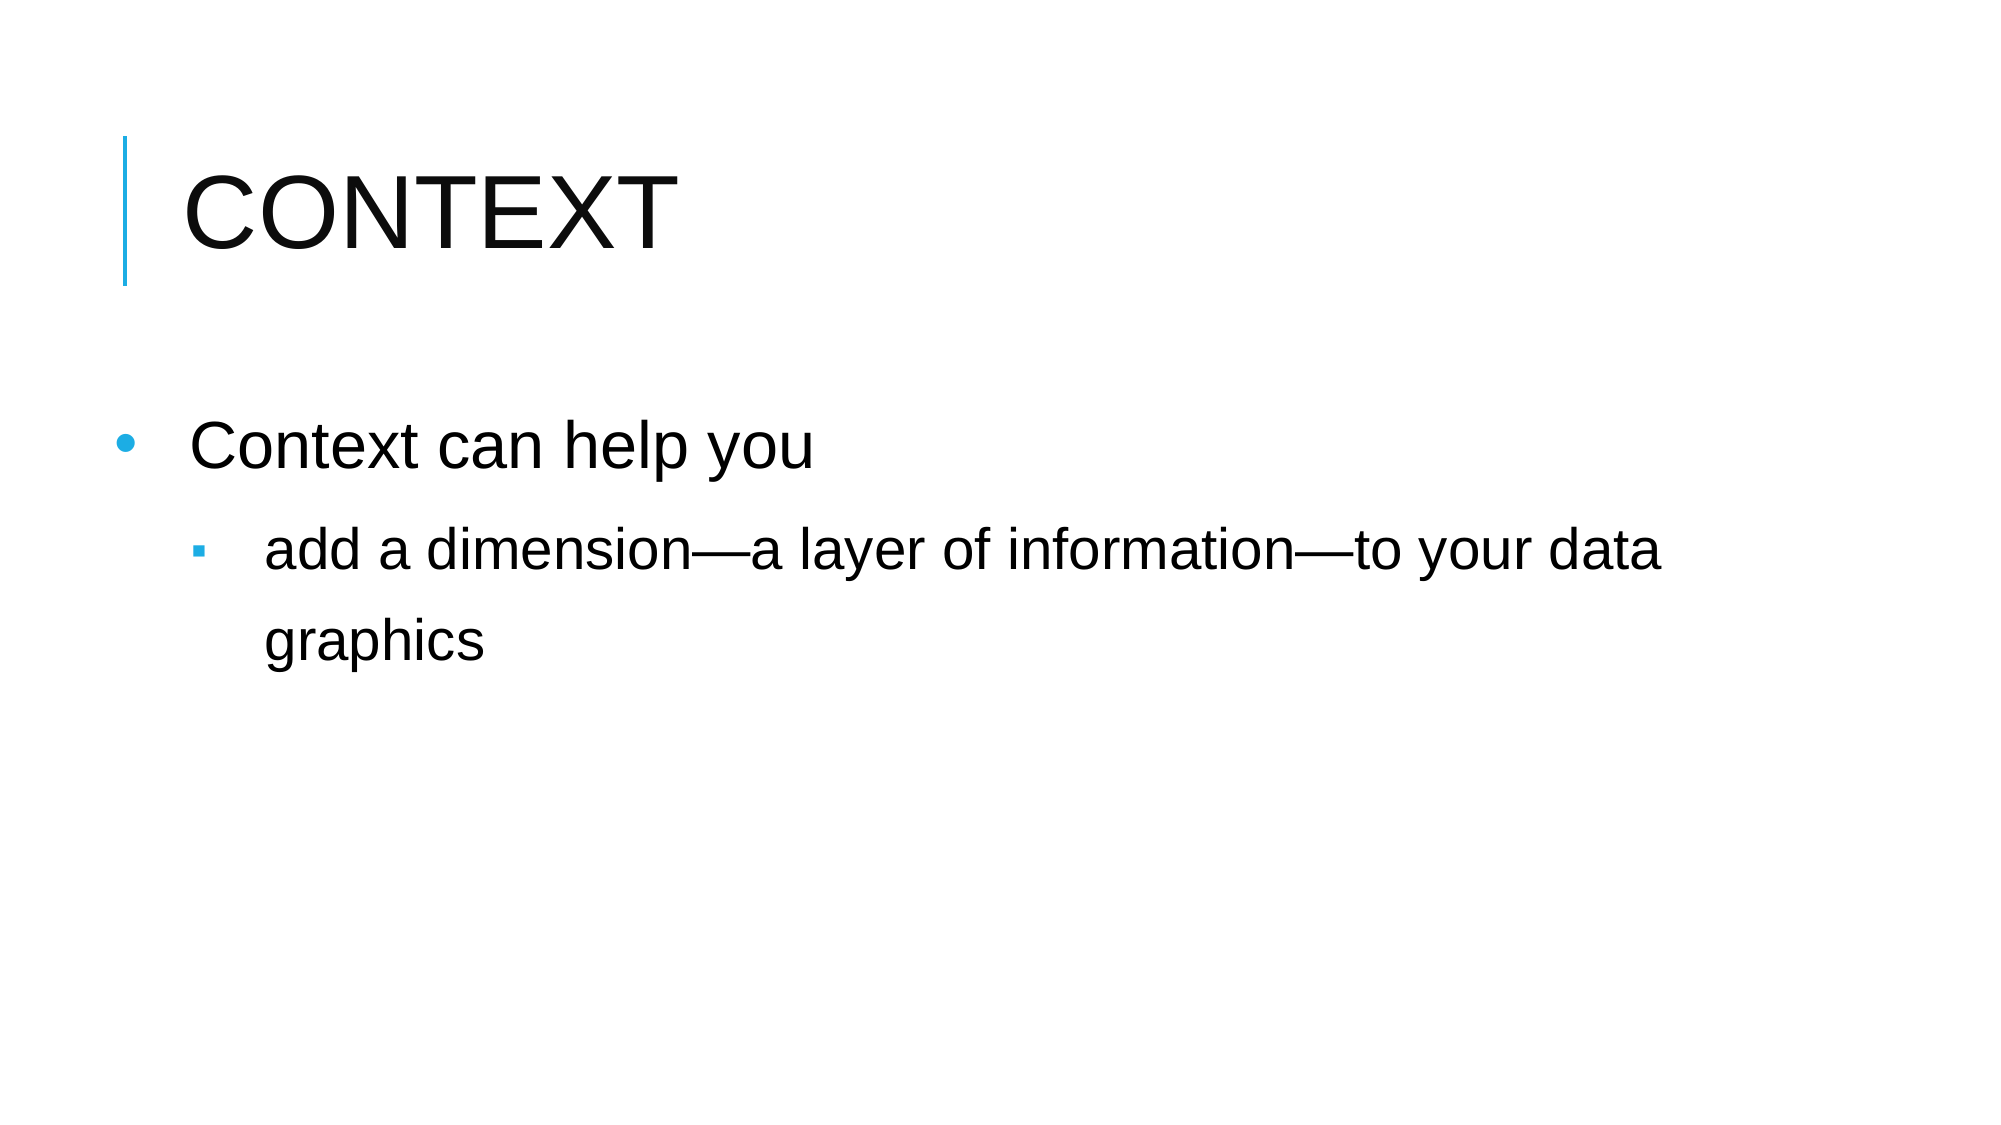

# CONTEXT
Context can help you
add a dimension—a layer of information—to your data graphics